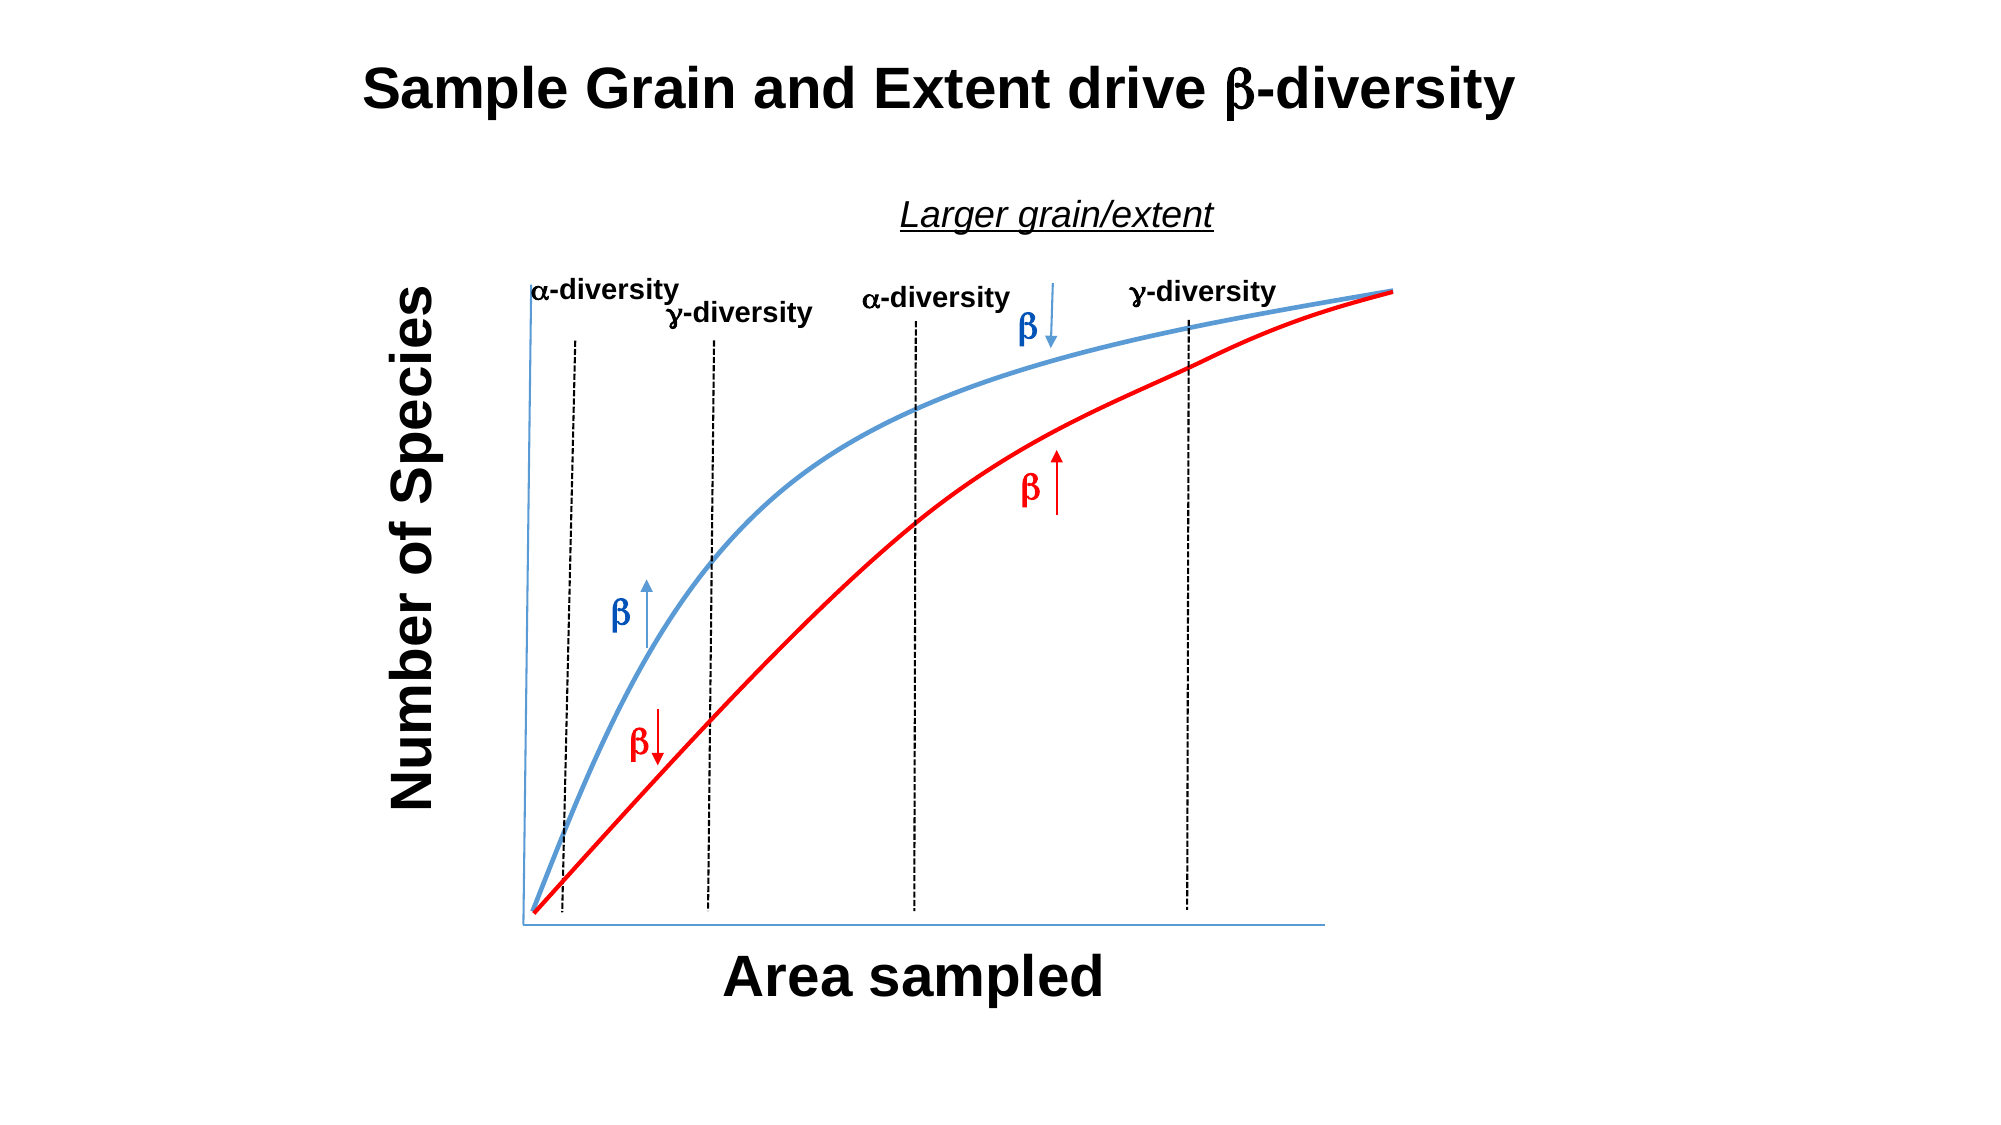

Sample Grain and Extent drive β-diversity
Larger grain/extent
α-diversity
γ-diversity
α-diversity
γ-diversity

β
β
Number of Species
β
β
Area sampled